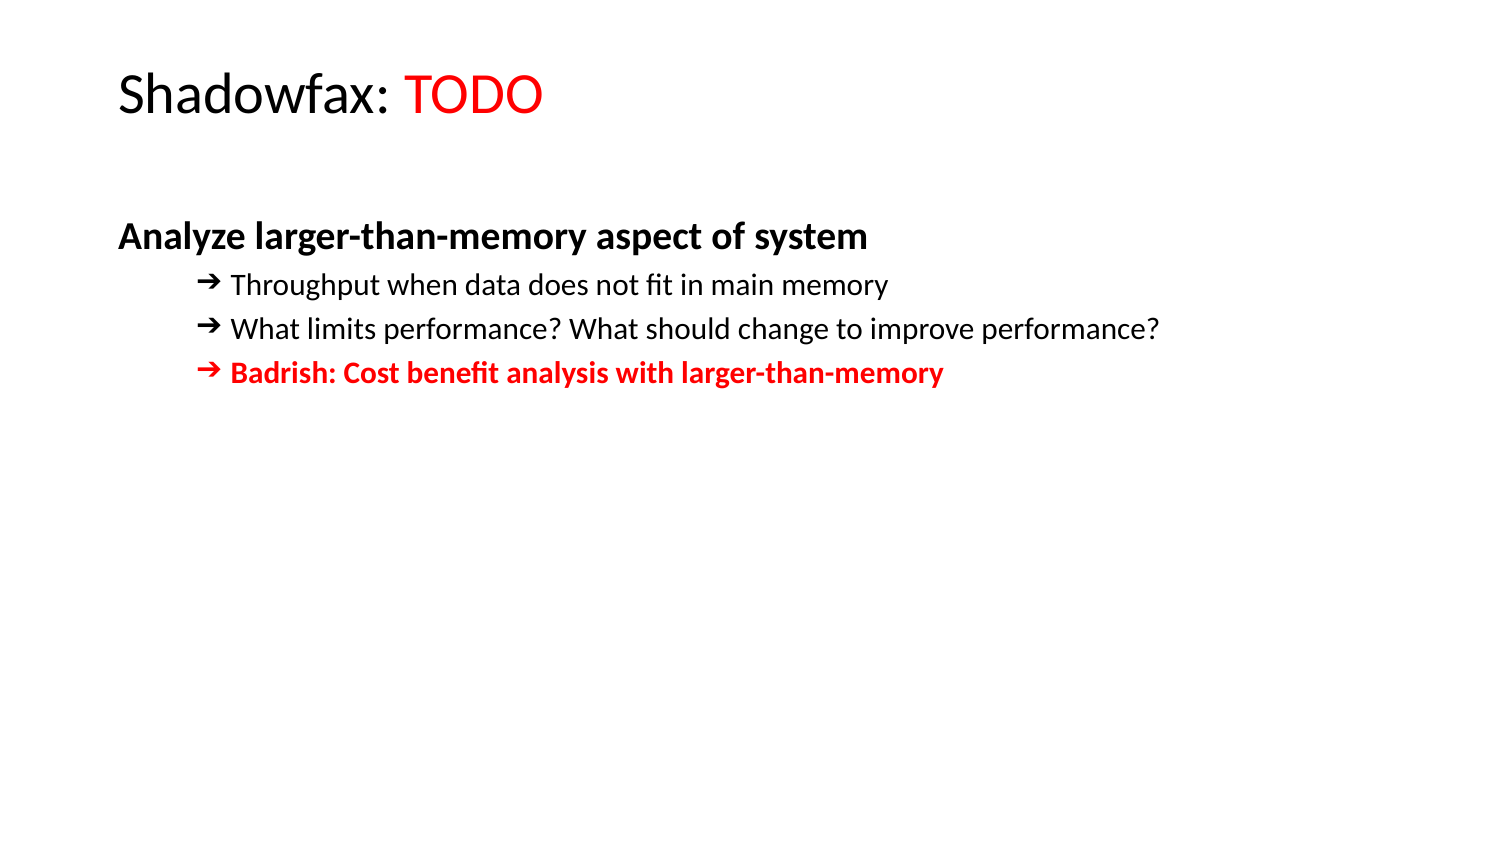

# Shadowfax: TODO
Analyze larger-than-memory aspect of system
Throughput when data does not fit in main memory
What limits performance? What should change to improve performance?
Badrish: Cost benefit analysis with larger-than-memory